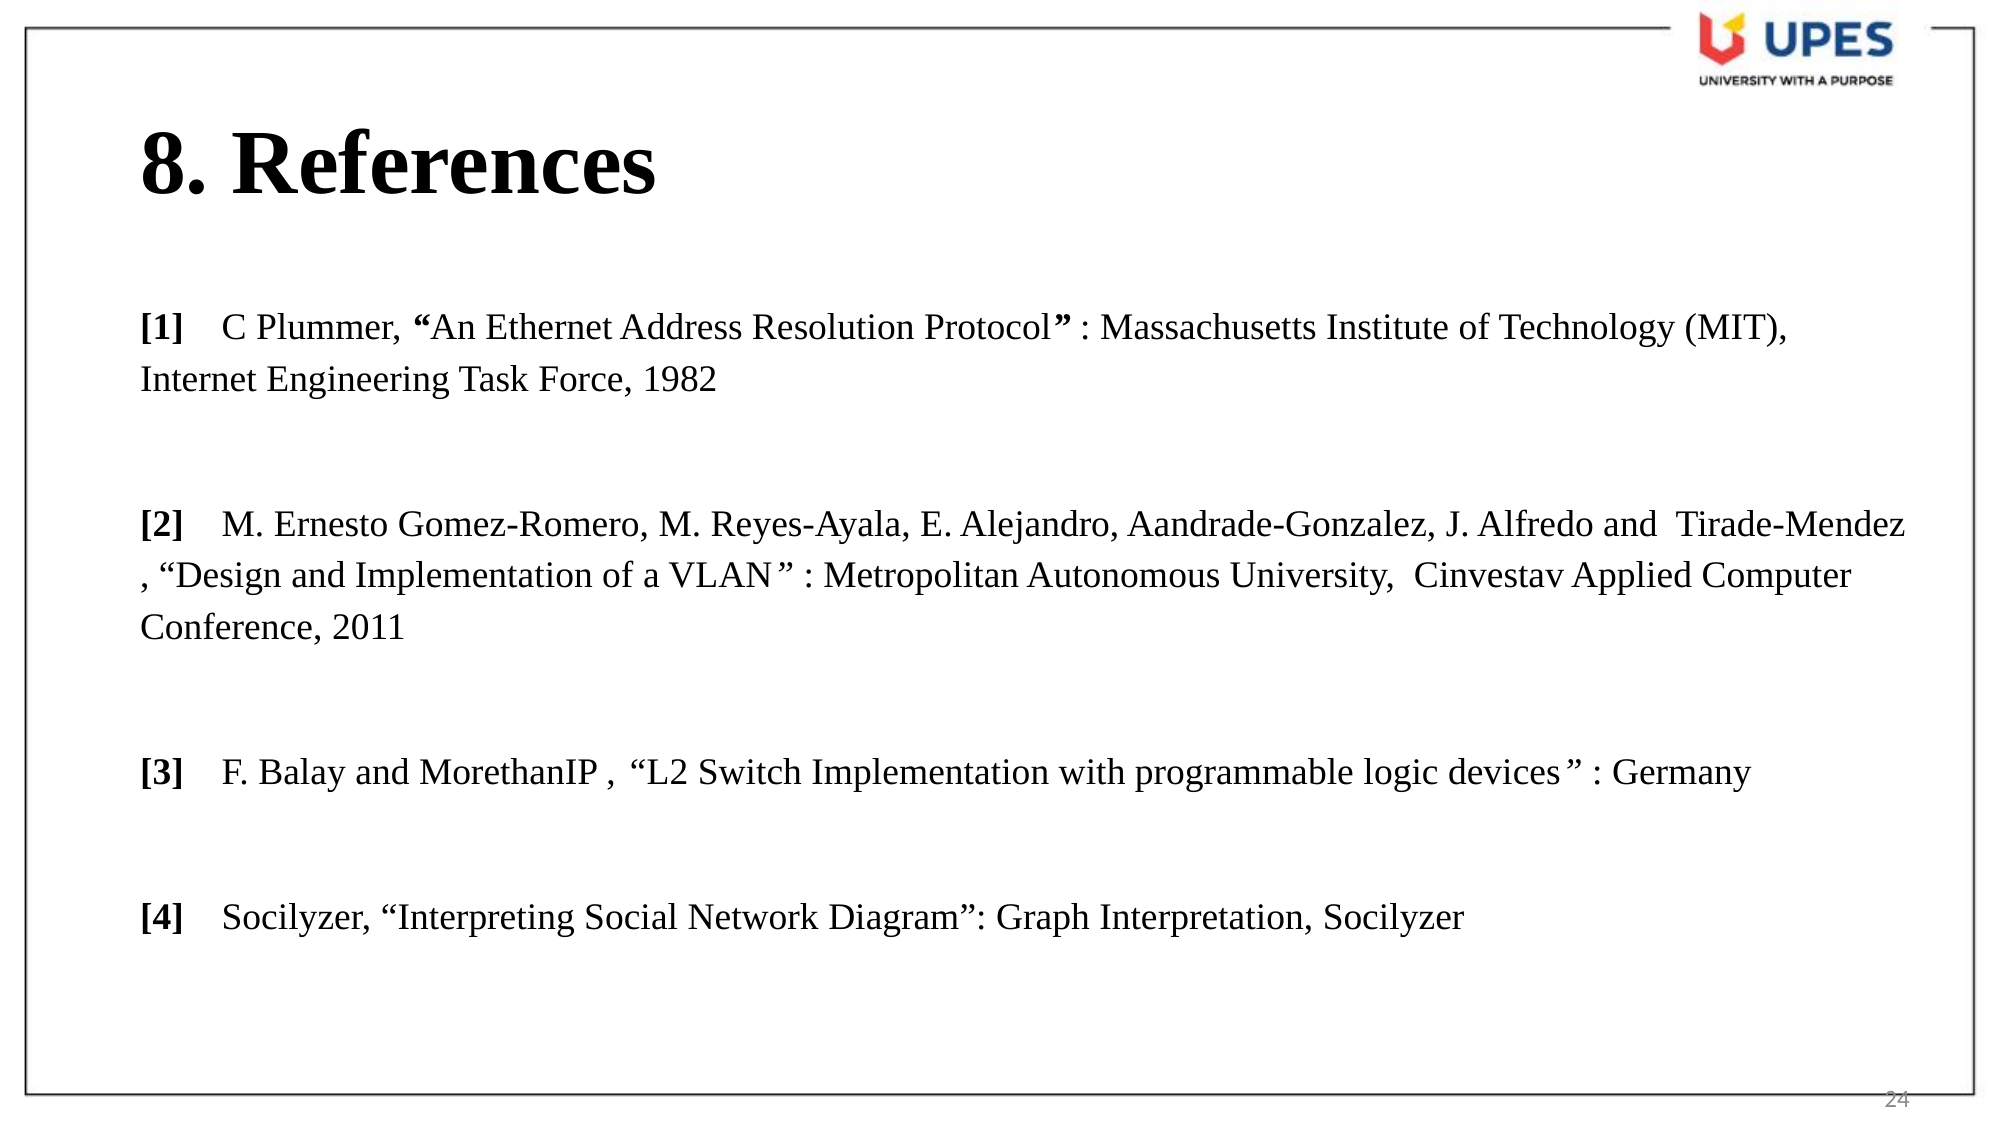

# 8. References
[1]    C Plummer, “An Ethernet Address Resolution Protocol” : Massachusetts Institute of Technology (MIT), Internet Engineering Task Force, 1982

[2]    M. Ernesto Gomez-Romero, M. Reyes-Ayala, E. Alejandro, Aandrade-Gonzalez, J. Alfredo and  Tirade-Mendez , “Design and Implementation of a VLAN” : Metropolitan Autonomous University,  Cinvestav Applied Computer Conference, 2011

[3]    F. Balay and MorethanIP , “L2 Switch Implementation with programmable logic devices” : Germany

[4]    Socilyzer, “Interpreting Social Network Diagram”: Graph Interpretation, Socilyzer